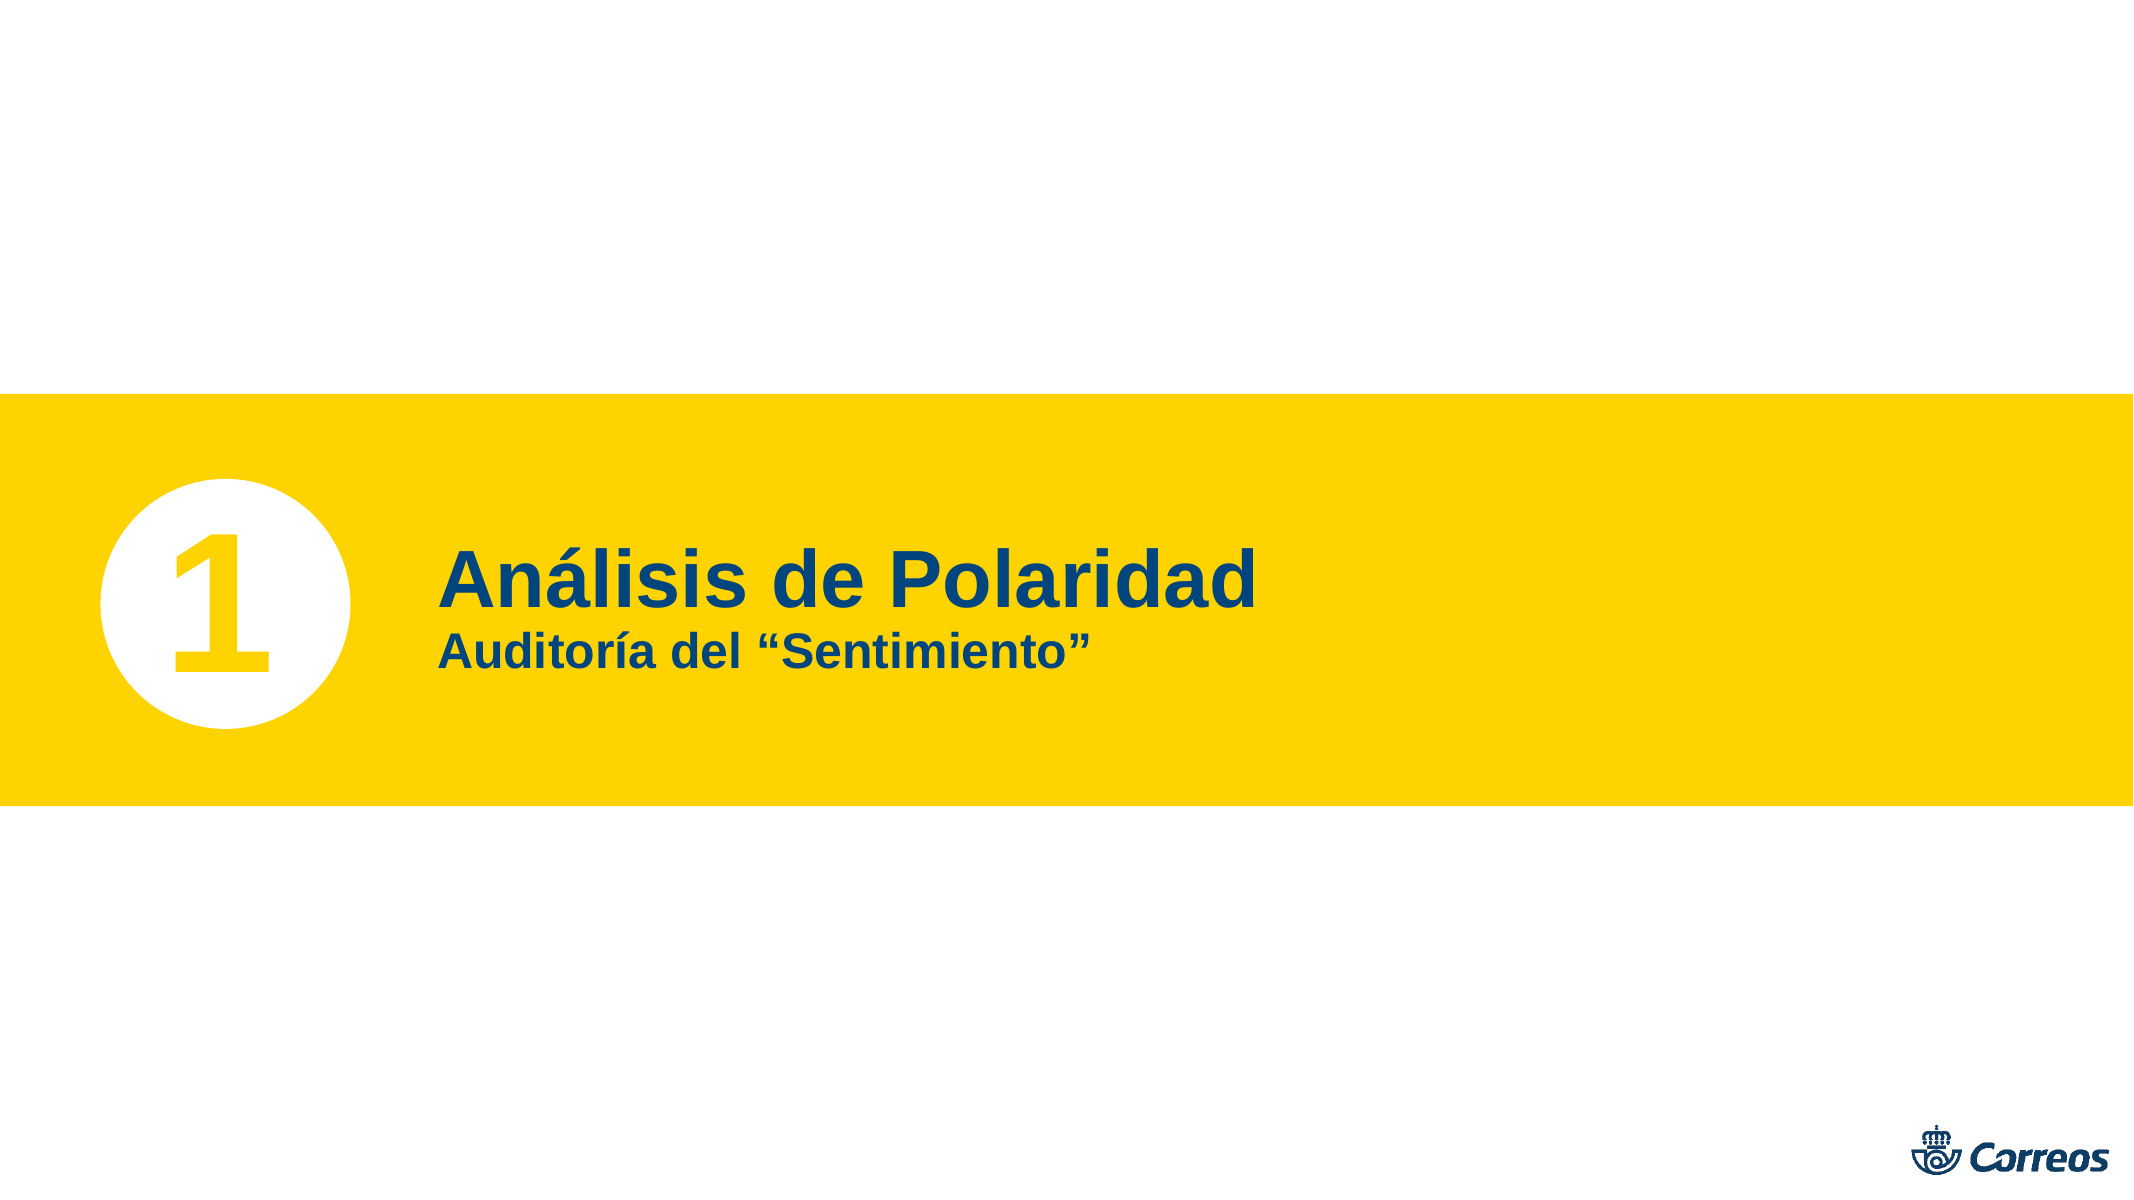

# 1
Análisis de Polaridad
Auditoría del “Sentimiento”